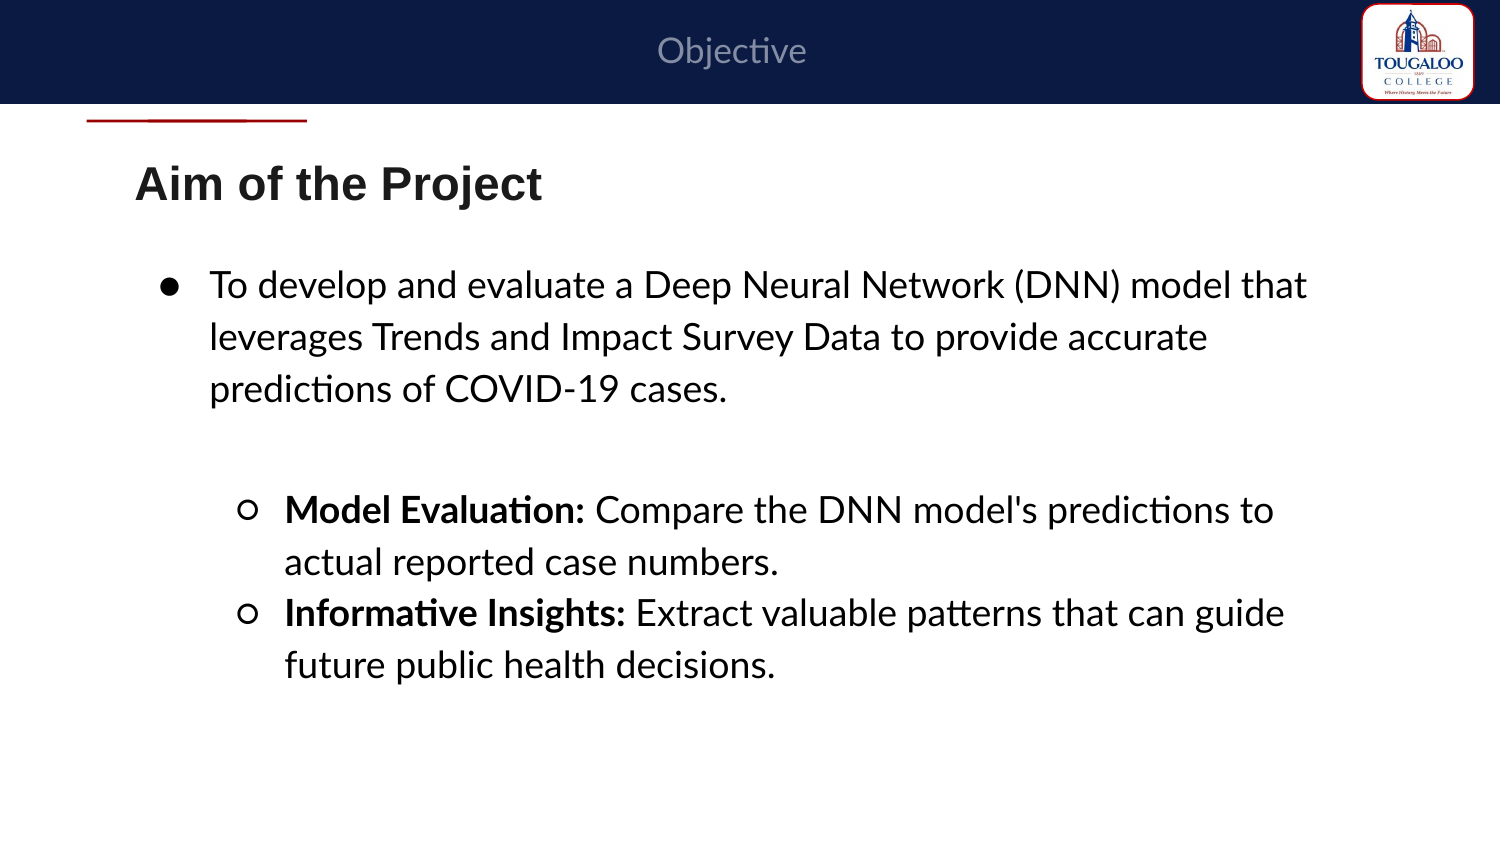

Objective
# Aim of the Project
To develop and evaluate a Deep Neural Network (DNN) model that leverages Trends and Impact Survey Data to provide accurate predictions of COVID-19 cases.

Model Evaluation: Compare the DNN model's predictions to actual reported case numbers.
Informative Insights: Extract valuable patterns that can guide future public health decisions.